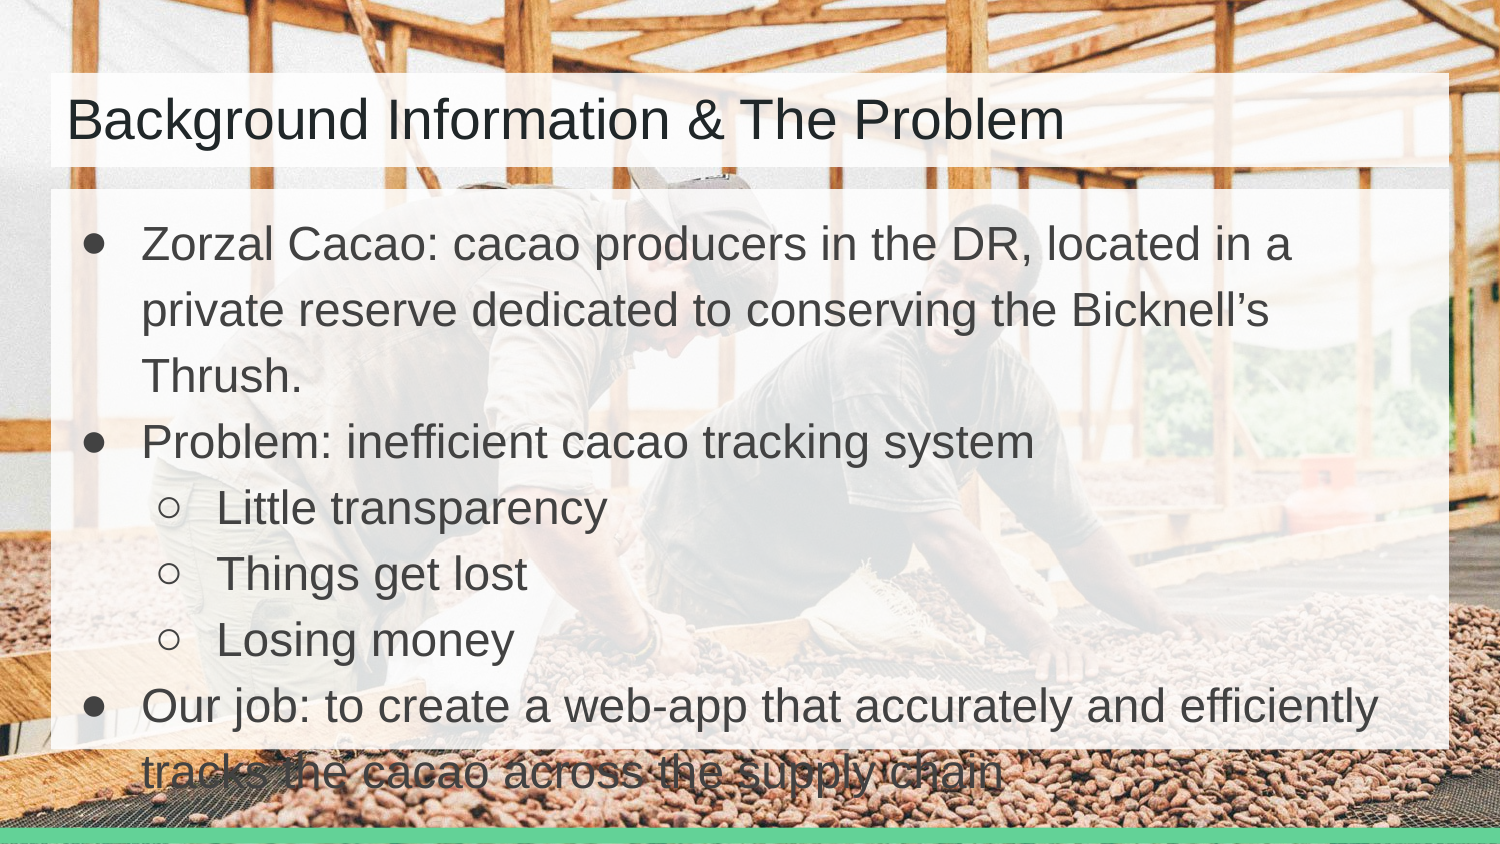

# Background Information & The Problem
Zorzal Cacao: cacao producers in the DR, located in a private reserve dedicated to conserving the Bicknell’s Thrush.
Problem: inefficient cacao tracking system
Little transparency
Things get lost
Losing money
Our job: to create a web-app that accurately and efficiently tracks the cacao across the supply chain